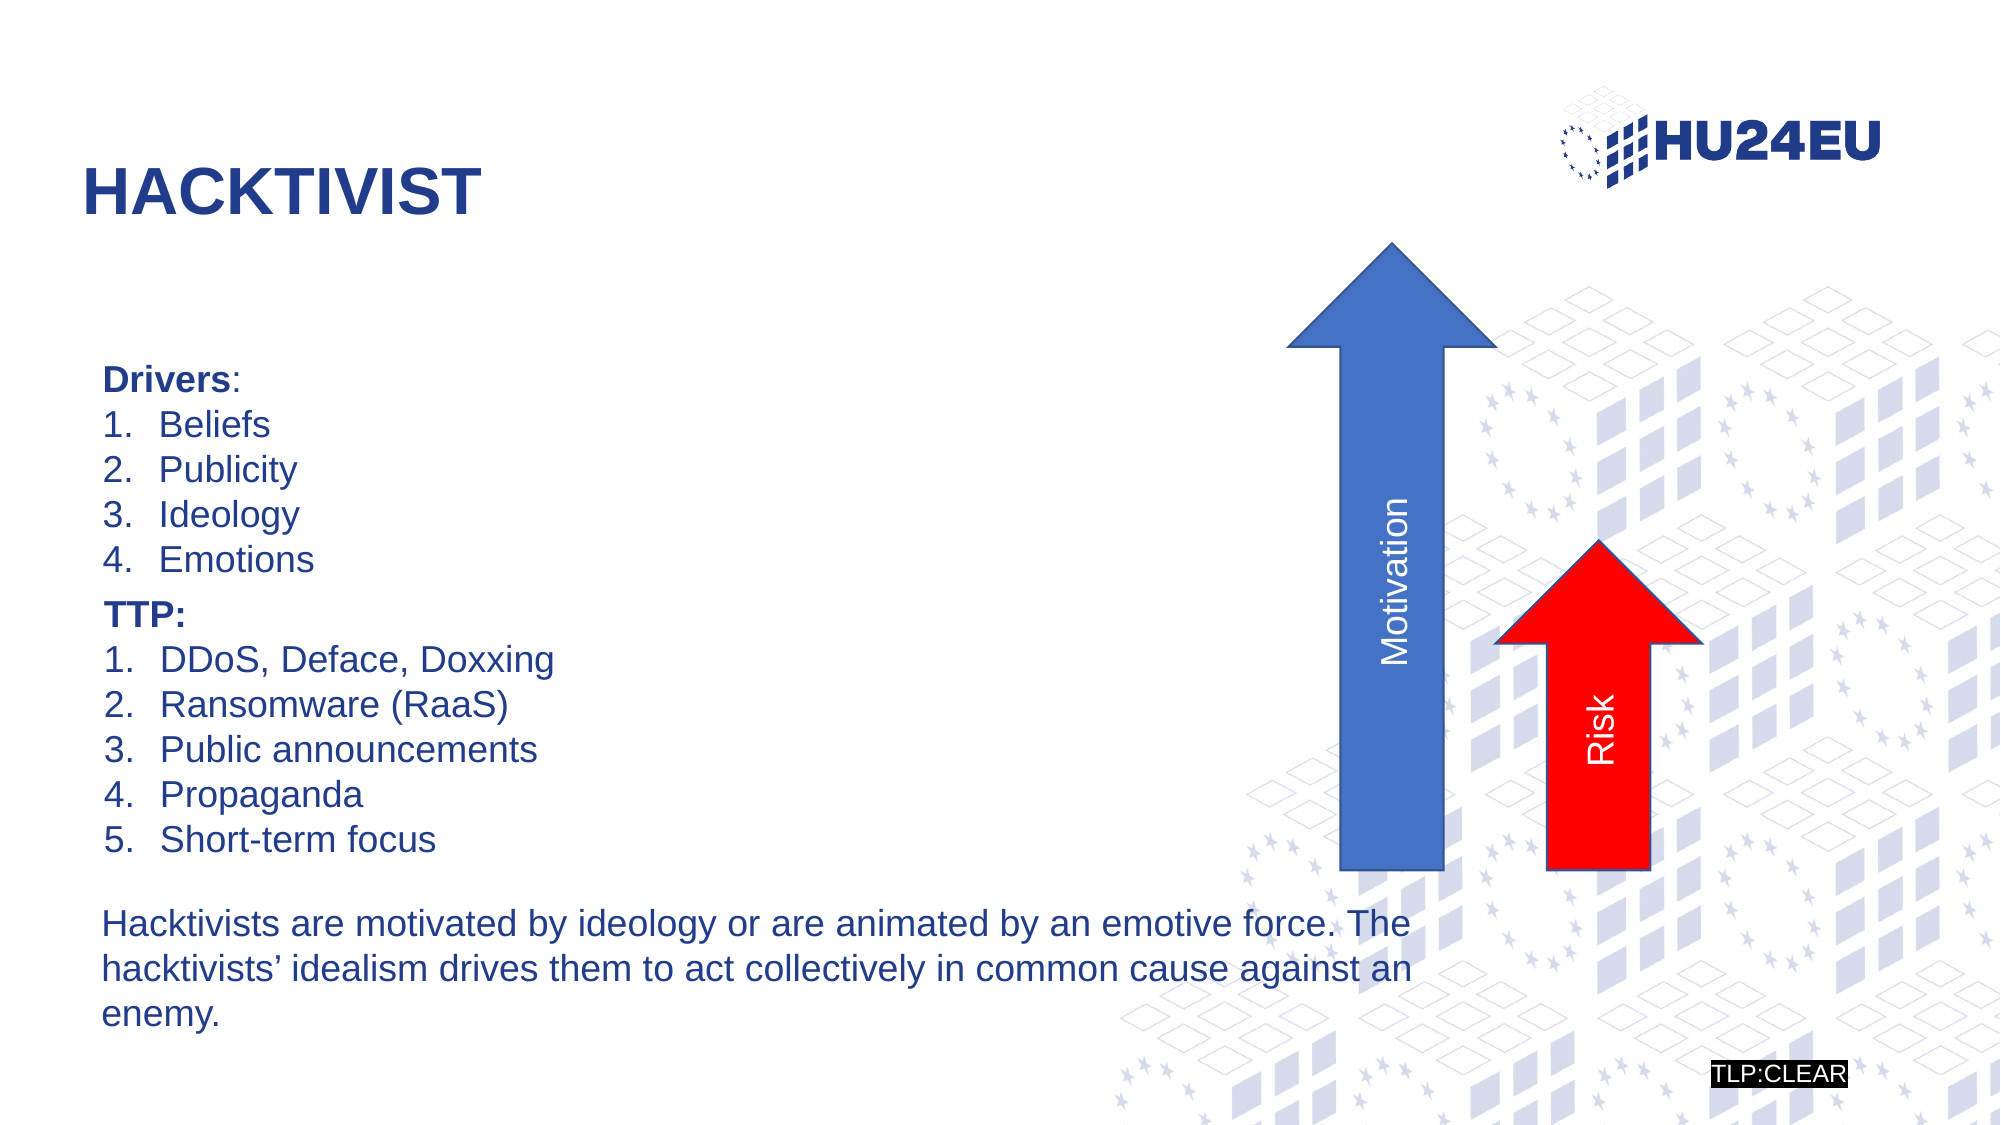

# Hacktivist
Motivation
Risk
Drivers:
Beliefs
Publicity
Ideology
Emotions
TTP:
DDoS, Deface, Doxxing
Ransomware (RaaS)
Public announcements
Propaganda
Short-term focus

Hacktivists are motivated by ideology or are animated by an emotive force. The hacktivists’ idealism drives them to act collectively in common cause against an enemy.
TLP:CLEAR